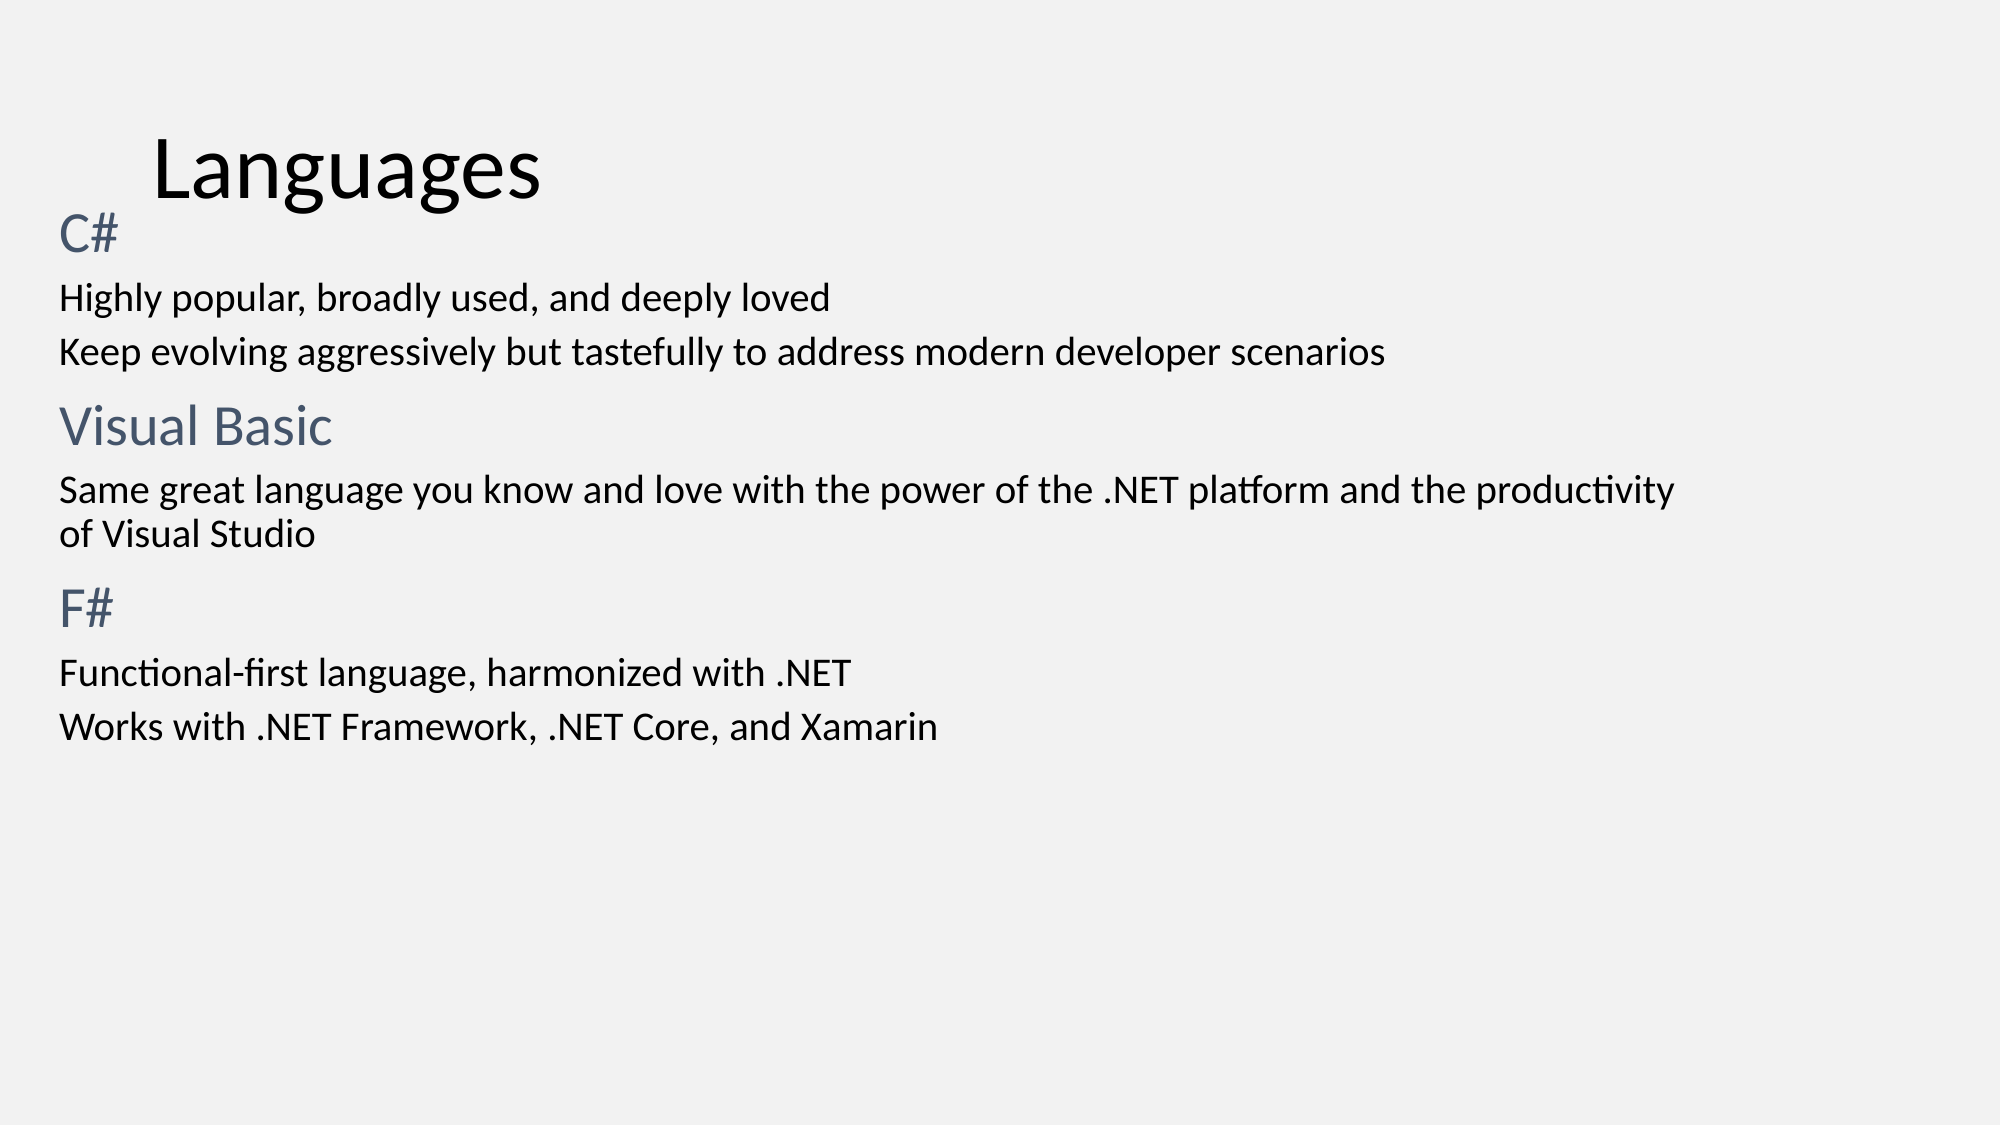

# Languages
C#
Highly popular, broadly used, and deeply loved
Keep evolving aggressively but tastefully to address modern developer scenarios
Visual Basic
Same great language you know and love with the power of the .NET platform and the productivity
of Visual Studio
F#
Functional-first language, harmonized with .NET
Works with .NET Framework, .NET Core, and Xamarin